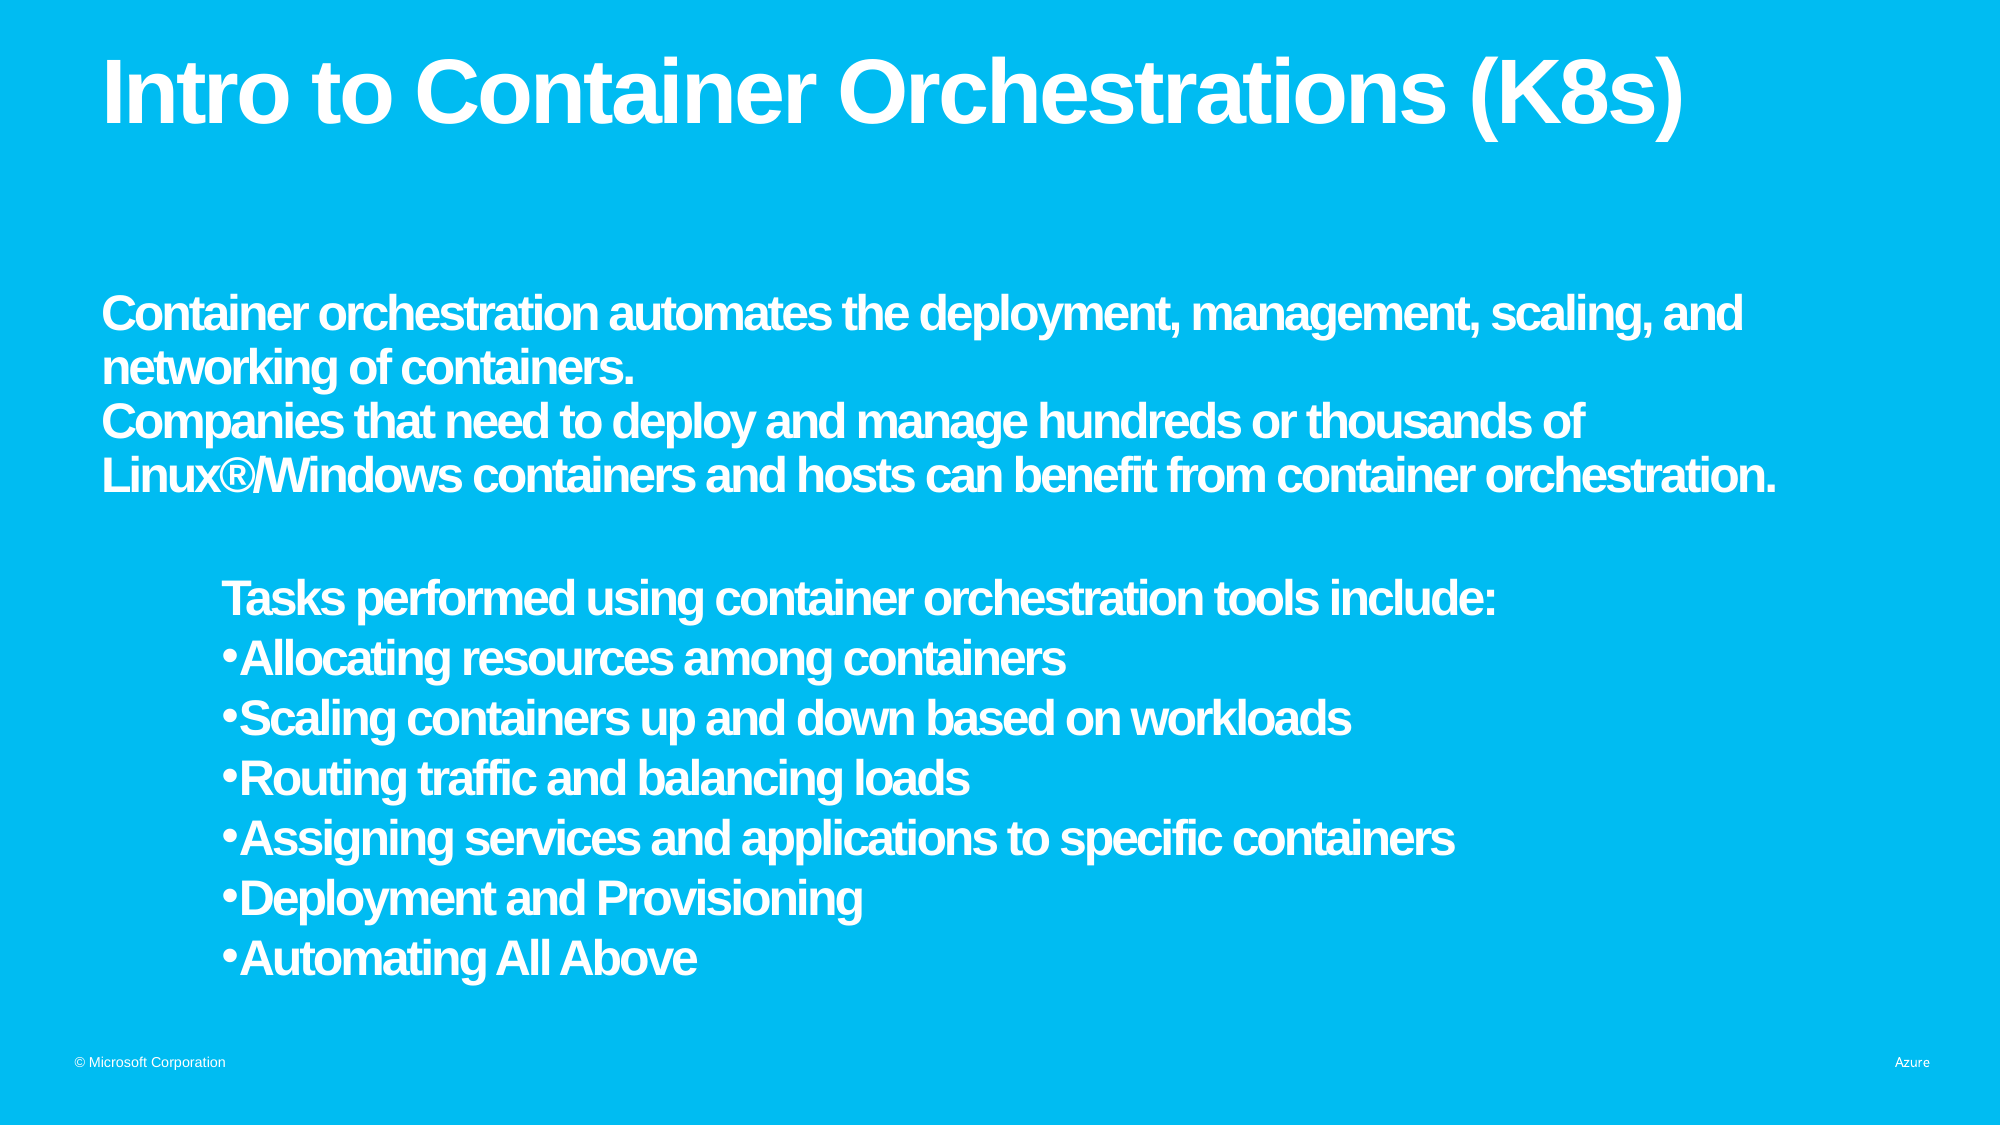

# Intro to Container Orchestrations (K8s) Container orchestration automates the deployment, management, scaling, and networking of containers. Companies that need to deploy and manage hundreds or thousands of Linux®/Windows containers and hosts can benefit from container orchestration.

Tasks performed using container orchestration tools include:
Allocating resources among containers
Scaling containers up and down based on workloads
Routing traffic and balancing loads
Assigning services and applications to specific containers
Deployment and Provisioning
Automating All Above